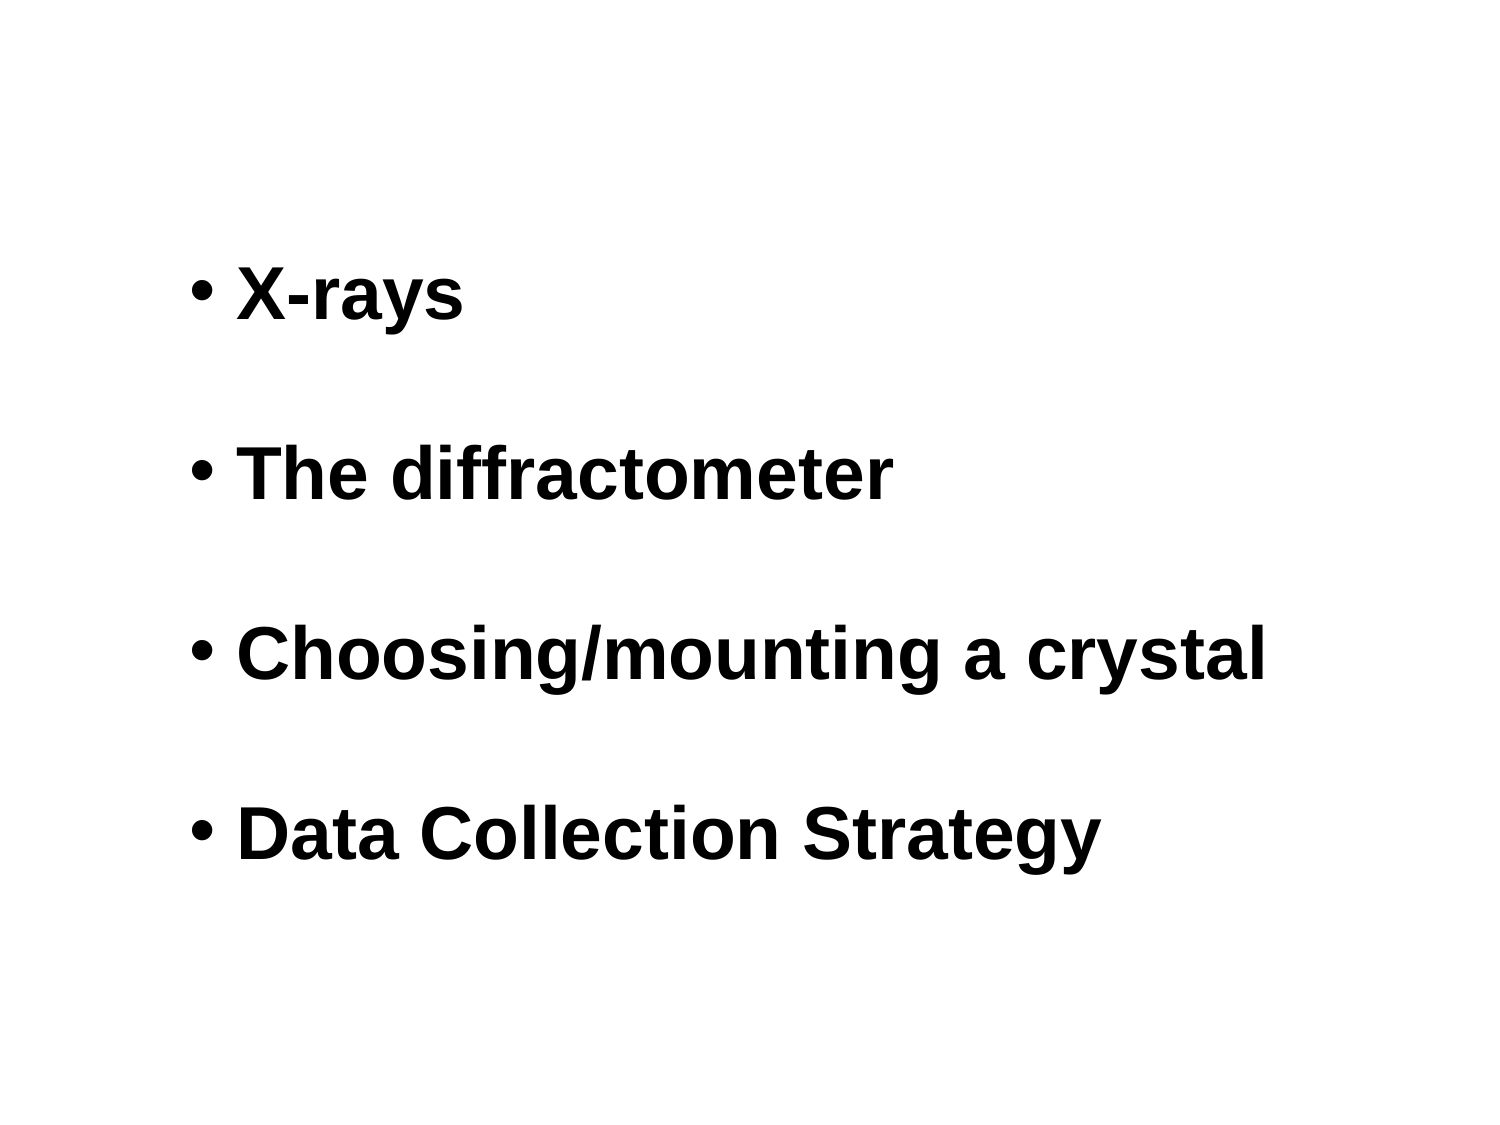

X-rays

The diffractometer

Choosing/mounting a crystal

Data Collection Strategy